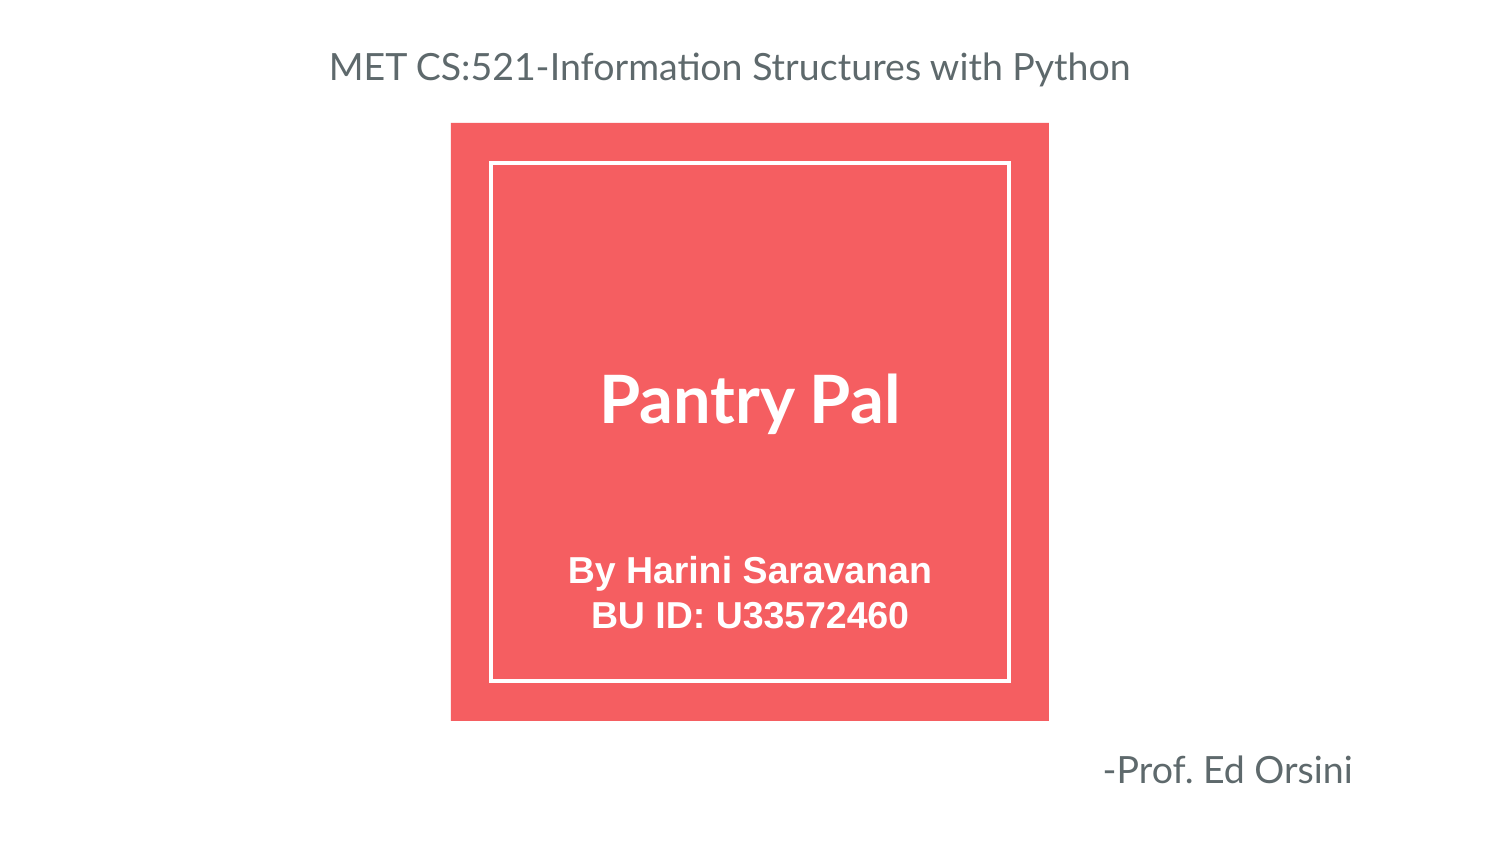

MET CS:521-Information Structures with Python
# Pantry Pal
By Harini Saravanan
BU ID: U33572460
-Prof. Ed Orsini